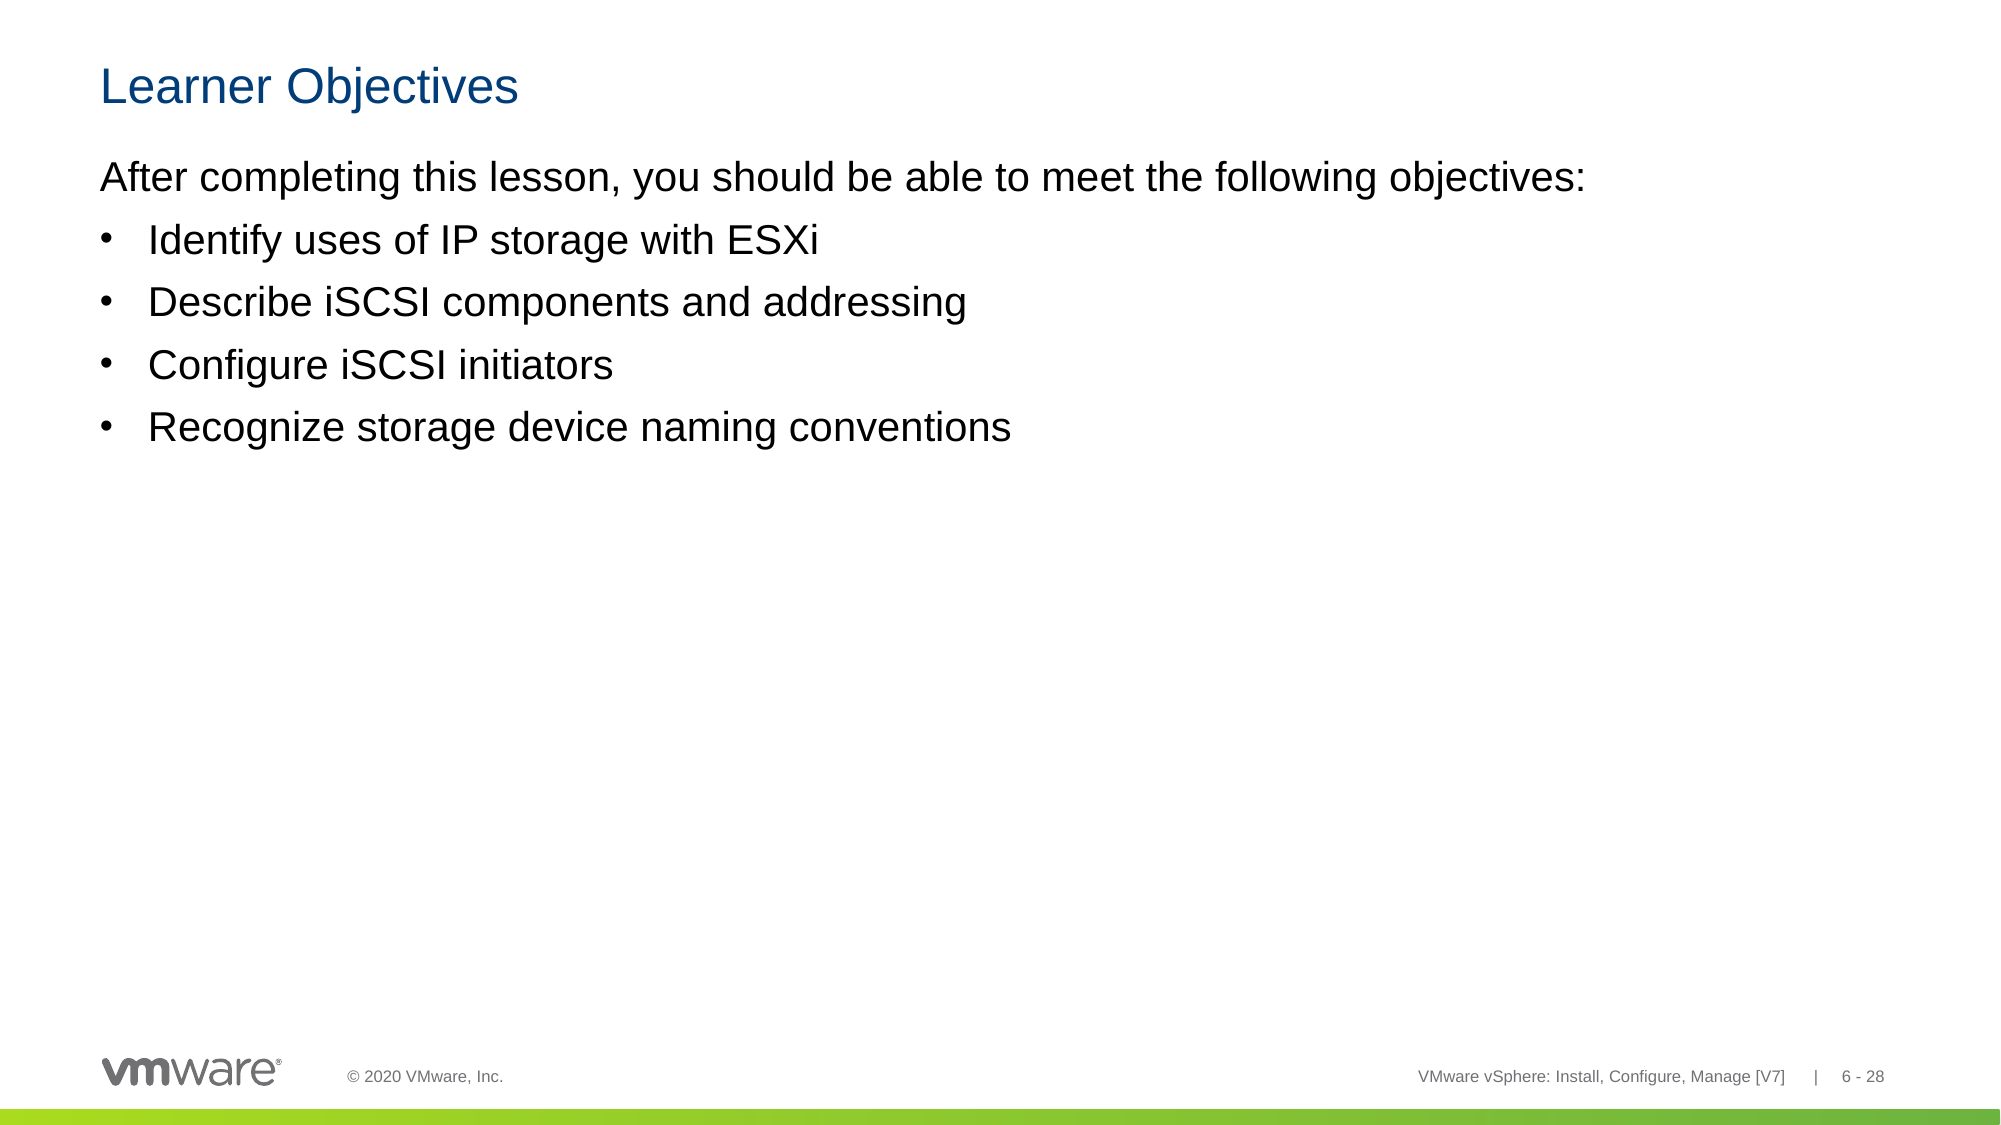

# Learner Objectives
After completing this lesson, you should be able to meet the following objectives:
Identify uses of IP storage with ESXi
Describe iSCSI components and addressing
Configure iSCSI initiators
Recognize storage device naming conventions
VMware vSphere: Install, Configure, Manage [V7]      |     6 - 28